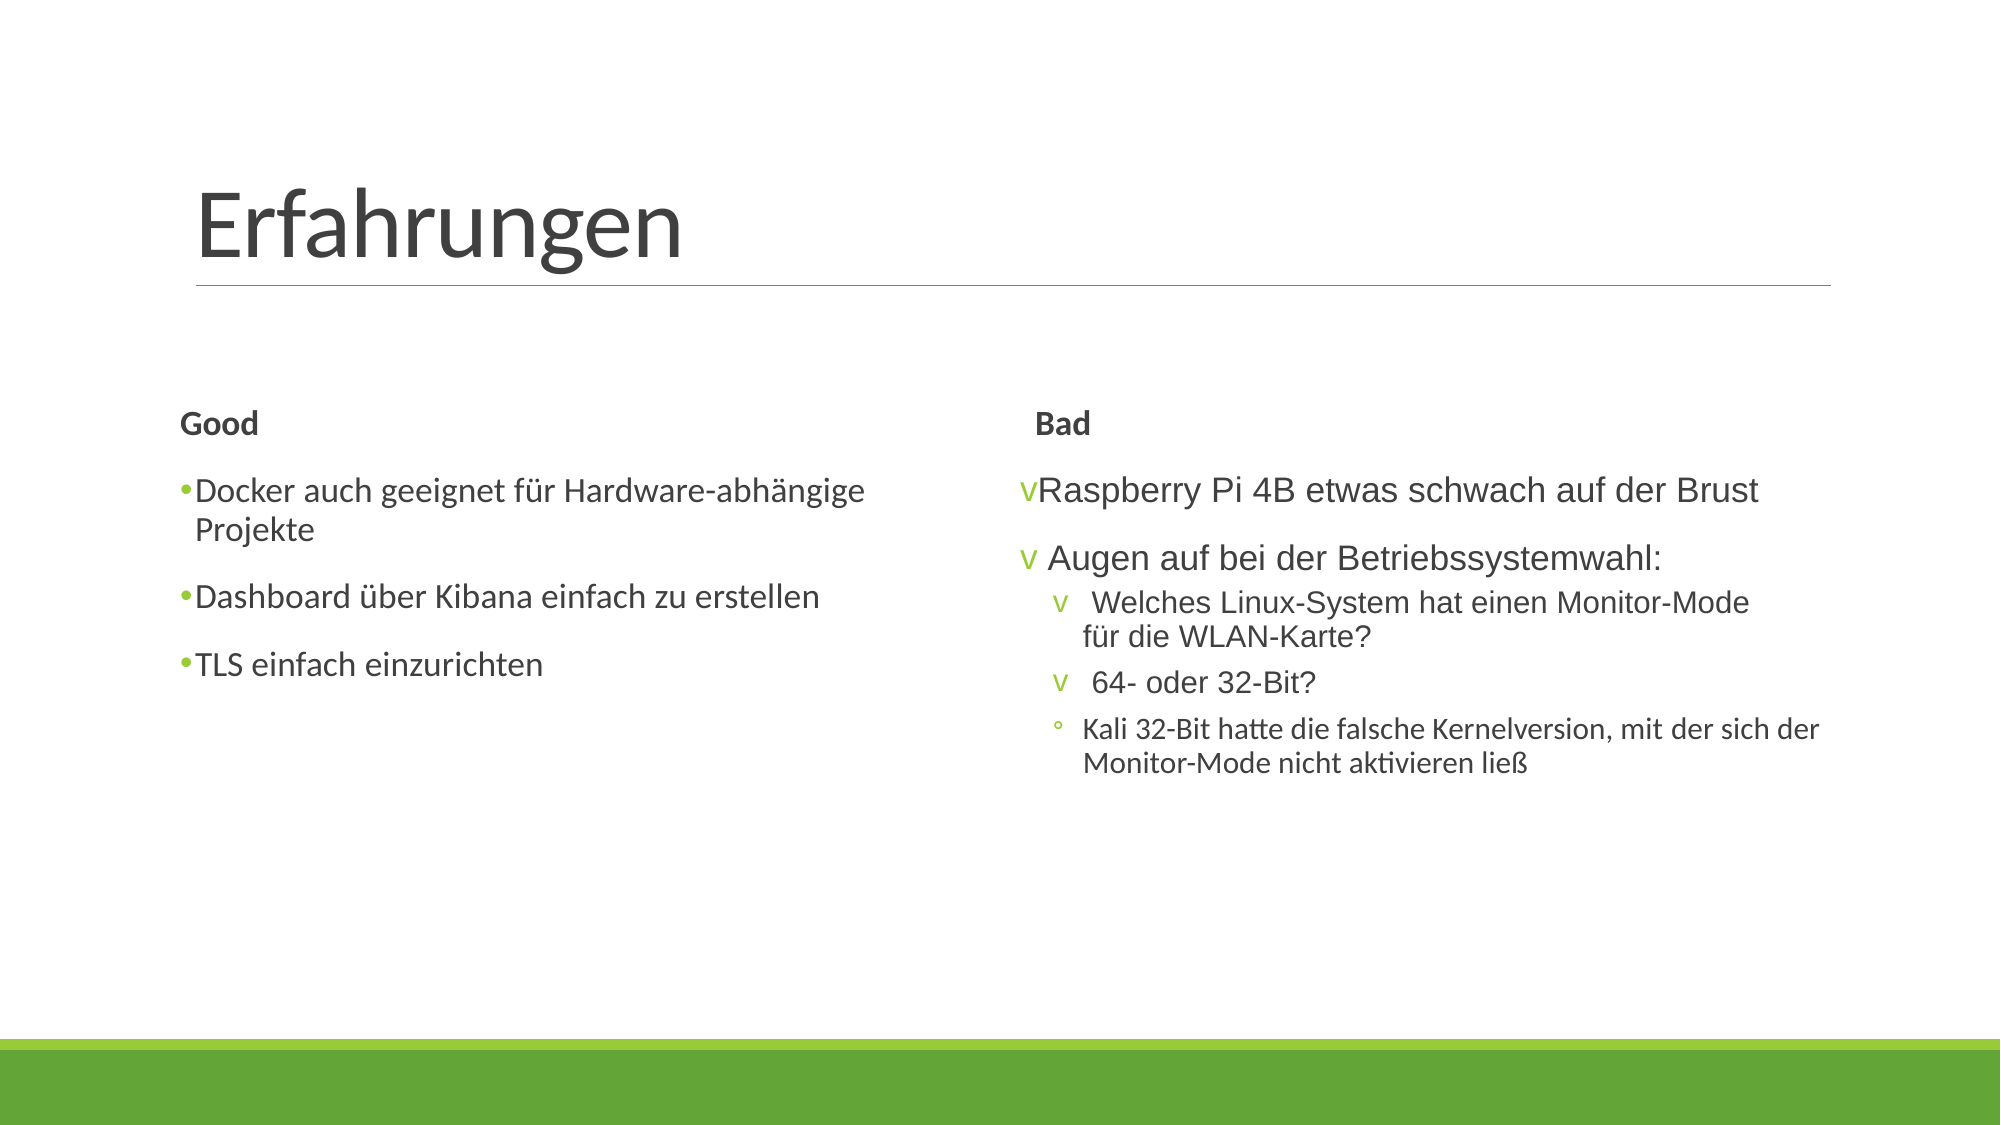

# Erfahrungen
Good
Docker auch geeignet für Hardware-abhängige Projekte
Dashboard über Kibana einfach zu erstellen
TLS einfach einzurichten

Bad
Raspberry Pi 4B etwas schwach auf der Brust
 Augen auf bei der Betriebssystemwahl:
 Welches Linux-System hat einen Monitor-Mode für die WLAN-Karte?
 64- oder 32-Bit?
Kali 32-Bit hatte die falsche Kernelversion, mit der sich der Monitor-Mode nicht aktivieren ließ